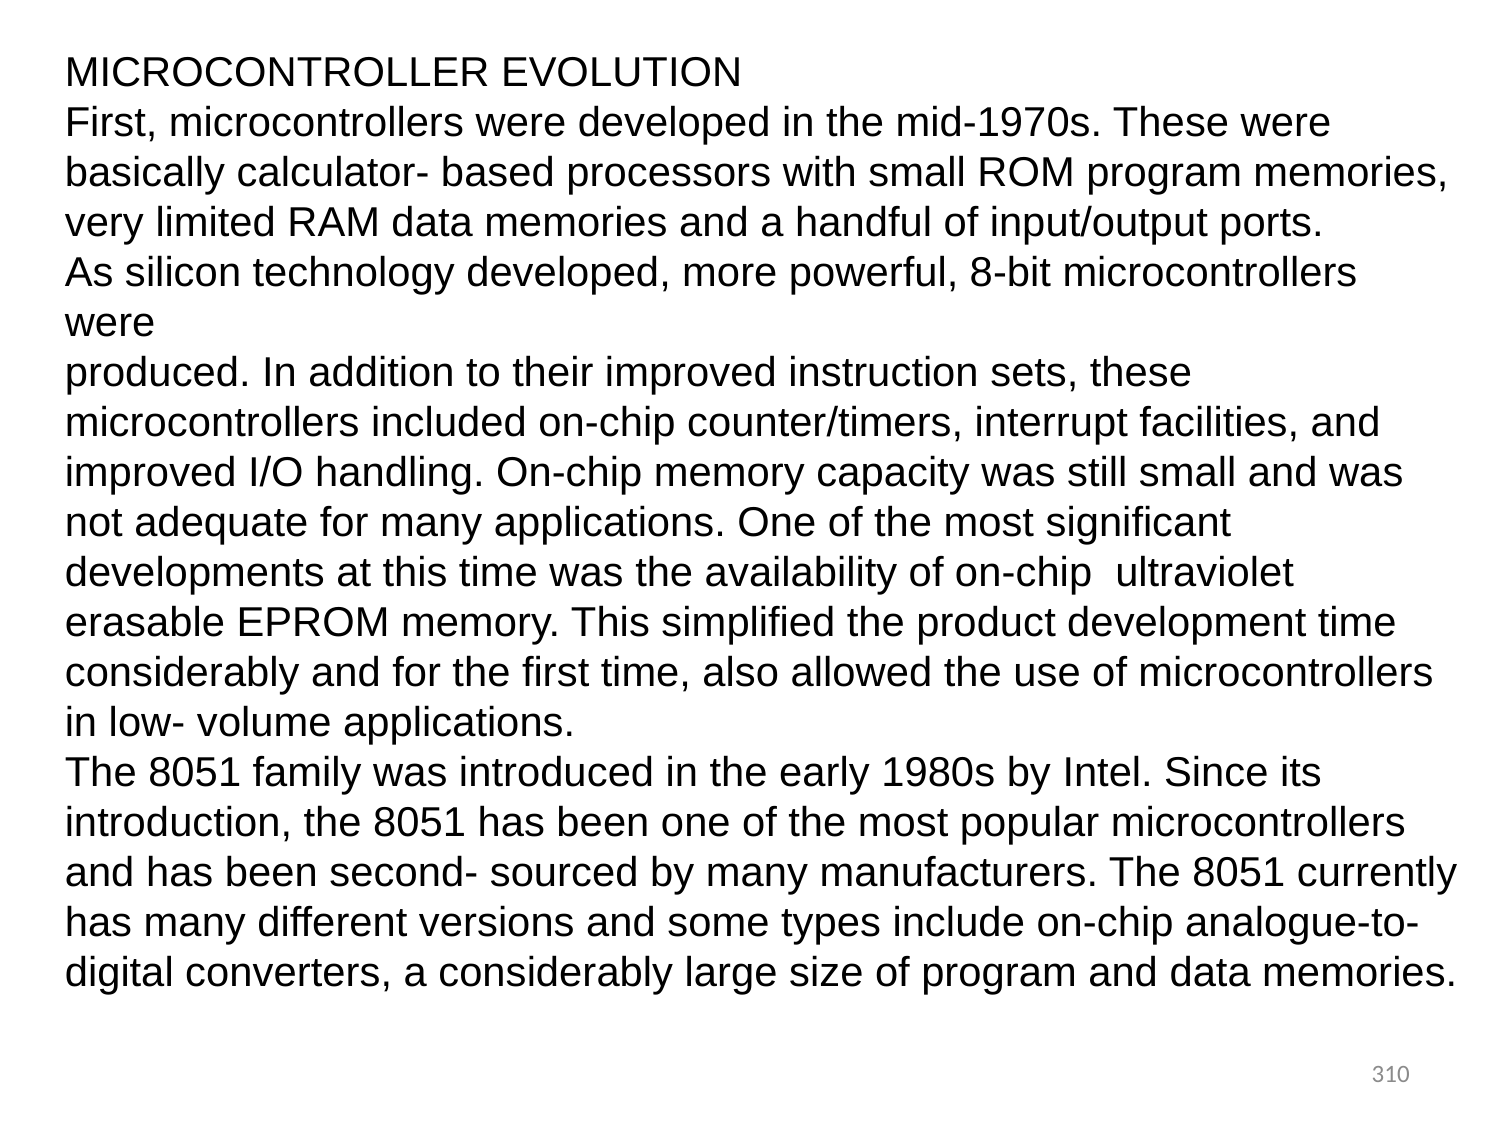

MICROCONTROLLER EVOLUTION
First, microcontrollers were developed in the mid-1970s. These were basically calculator- based processors with small ROM program memories, very limited RAM data memories and a handful of input/output ports.
As silicon technology developed, more powerful, 8-bit microcontrollers were
produced. In addition to their improved instruction sets, these microcontrollers included on-chip counter/timers, interrupt facilities, and improved I/O handling. On-chip memory capacity was still small and was not adequate for many applications. One of the most significant developments at this time was the availability of on-chip  ultraviolet erasable EPROM memory. This simplified the product development time
considerably and for the first time, also allowed the use of microcontrollers in low- volume applications.
The 8051 family was introduced in the early 1980s by Intel. Since its
introduction, the 8051 has been one of the most popular microcontrollers and has been second- sourced by many manufacturers. The 8051 currently has many different versions and some types include on-chip analogue-to-digital converters, a considerably large size of program and data memories.
310